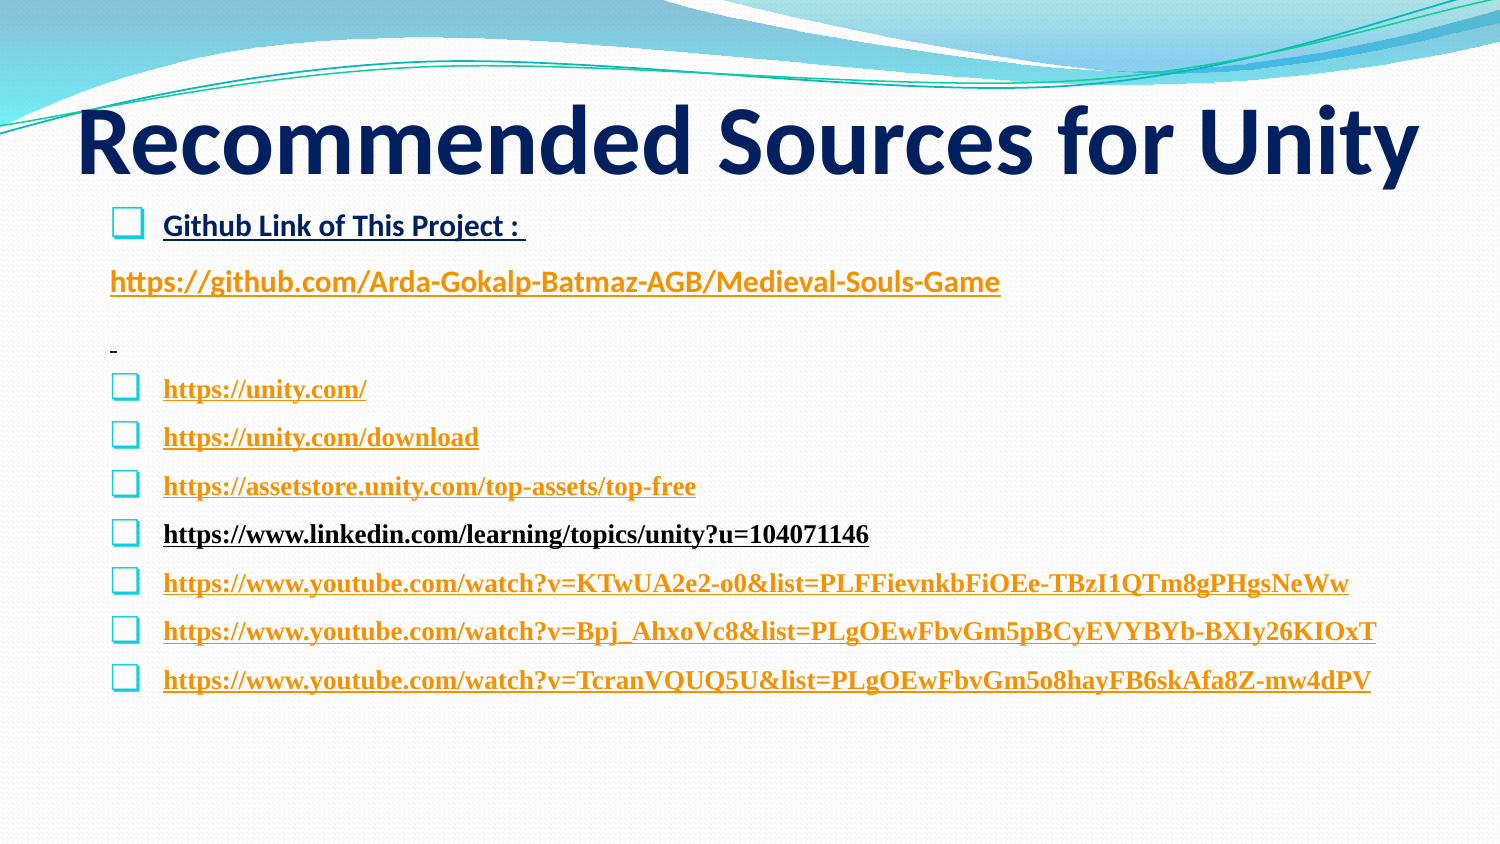

# Recommended Sources for Unity
Github Link of This Project :
https://github.com/Arda-Gokalp-Batmaz-AGB/Medieval-Souls-Game

https://unity.com/
https://unity.com/download
https://assetstore.unity.com/top-assets/top-free
https://www.linkedin.com/learning/topics/unity?u=104071146
https://www.youtube.com/watch?v=KTwUA2e2-o0&list=PLFFievnkbFiOEe-TBzI1QTm8gPHgsNeWw
https://www.youtube.com/watch?v=Bpj_AhxoVc8&list=PLgOEwFbvGm5pBCyEVYBYb-BXIy26KIOxT
https://www.youtube.com/watch?v=TcranVQUQ5U&list=PLgOEwFbvGm5o8hayFB6skAfa8Z-mw4dPV